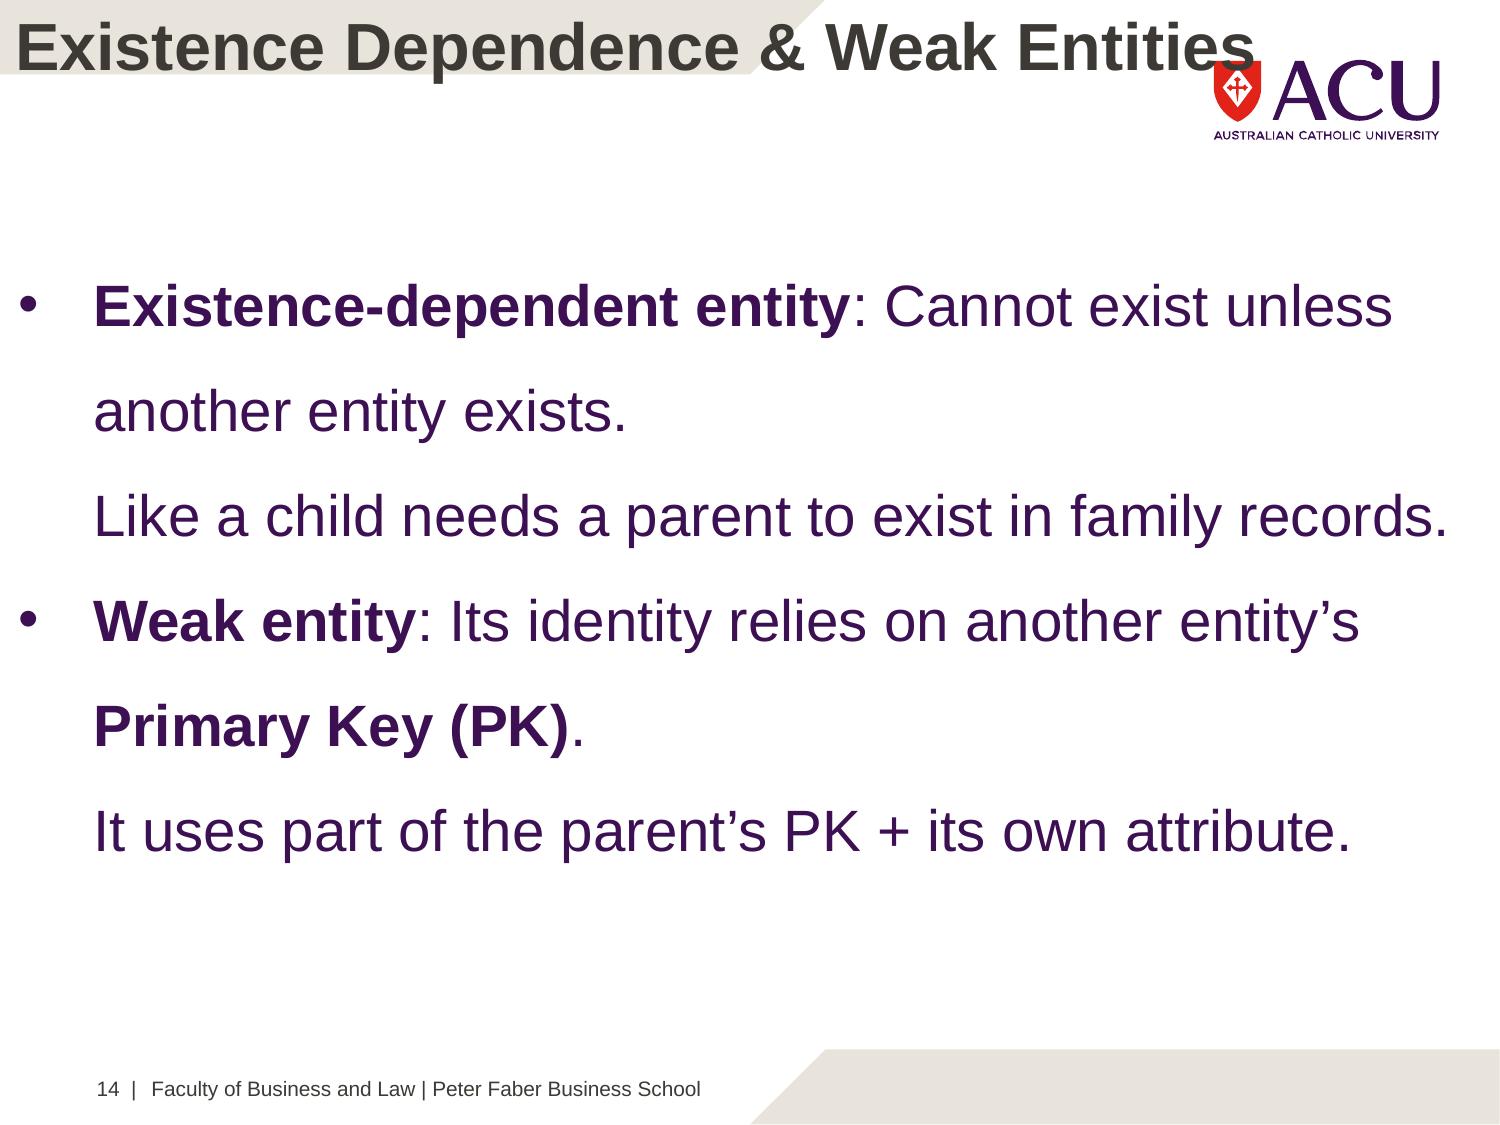

Existence Dependence & Weak Entities
Existence-dependent entity: Cannot exist unless another entity exists.
Like a child needs a parent to exist in family records.
Weak entity: Its identity relies on another entity’s Primary Key (PK).
It uses part of the parent’s PK + its own attribute.
14  |
Faculty of Business and Law | Peter Faber Business School